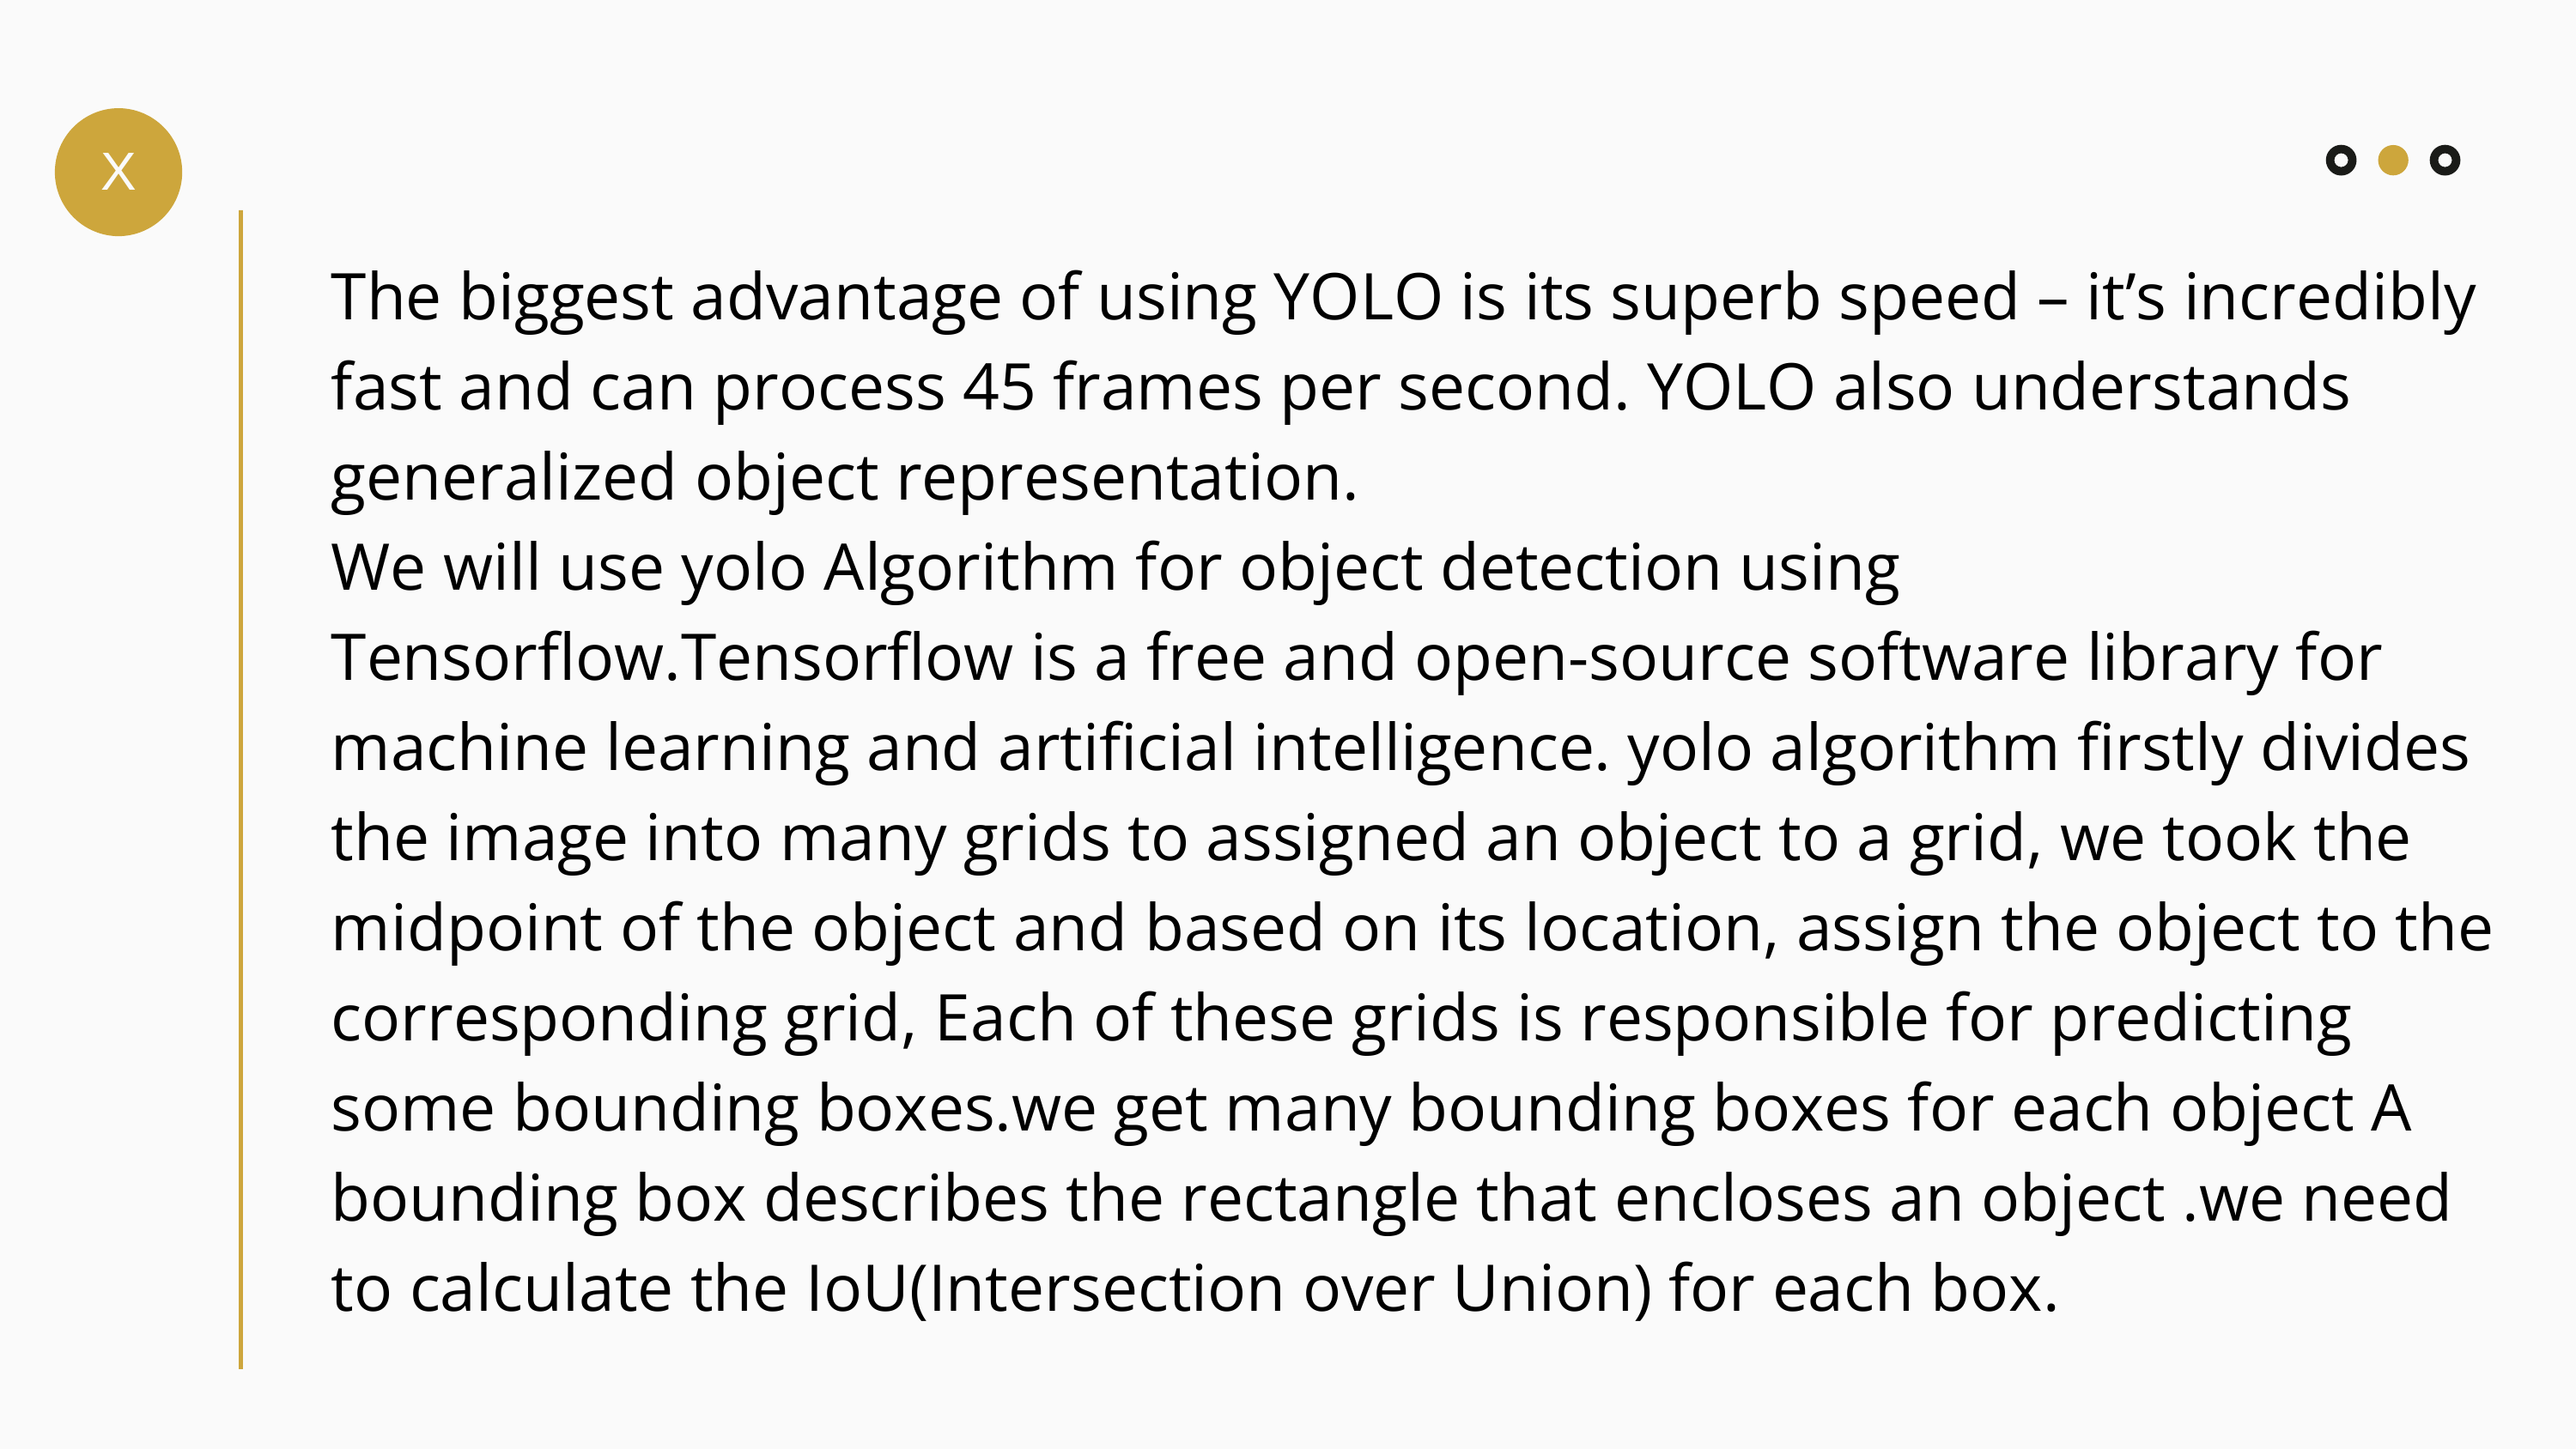

X

The biggest advantage of using YOLO is its superb speed – it’s incredibly fast and can process 45 frames per second. YOLO also understands generalized object representation.
We will use yolo Algorithm for object detection using Tensorflow.Tensorflow is a free and open-source software library for machine learning and artificial intelligence. yolo algorithm firstly divides the image into many grids to assigned an object to a grid, we took the midpoint of the object and based on its location, assign the object to the corresponding grid, Each of these grids is responsible for predicting some bounding boxes.we get many bounding boxes for each object A bounding box describes the rectangle that encloses an object .we need to calculate the IoU(Intersection over Union) for each box.